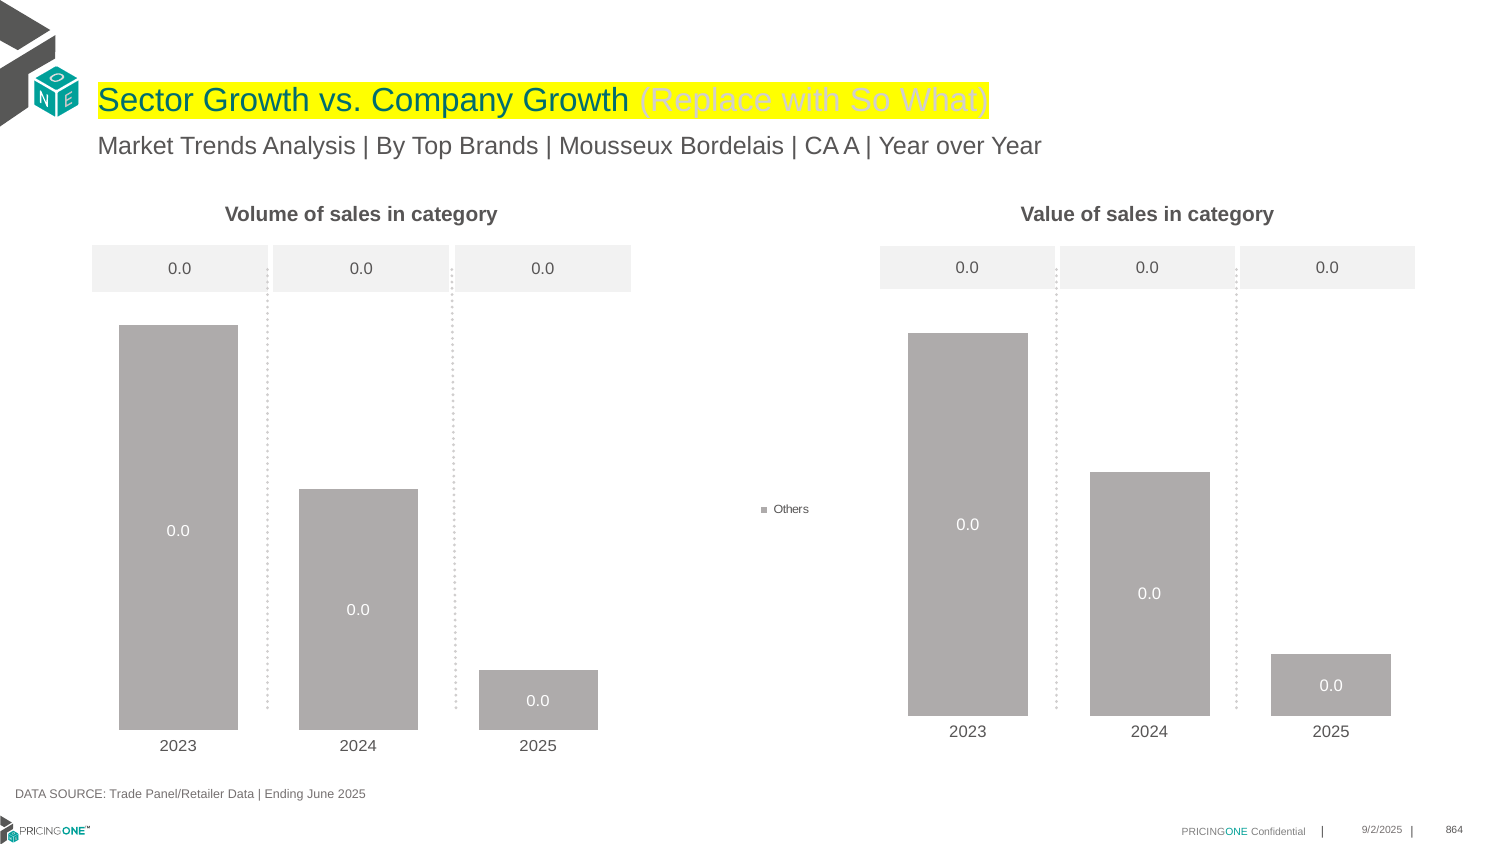

# Sector Growth vs. Company Growth (Replace with So What)
Market Trends Analysis | By Top Brands | Mousseux Bordelais | CA A | Year over Year
| Value of sales in category |  |  |
| --- | --- | --- |
| 0.0 | 0.0 | 0.0 |
| Volume of sales in category |  |  |
| --- | --- | --- |
| 0.0 | 0.0 | 0.0 |

### Chart

| Category | Others |
|---|---|
| 2023 | 0.041267 |
| 2024 | 0.026328 |
| 2025 | 0.006714 |

### Chart

| Category | Others |
|---|---|
| 2023 | 0.003277 |
| 2024 | 0.001957 |
| 2025 | 0.000494 |
DATA SOURCE: Trade Panel/Retailer Data | Ending June 2025

9/2/2025
864